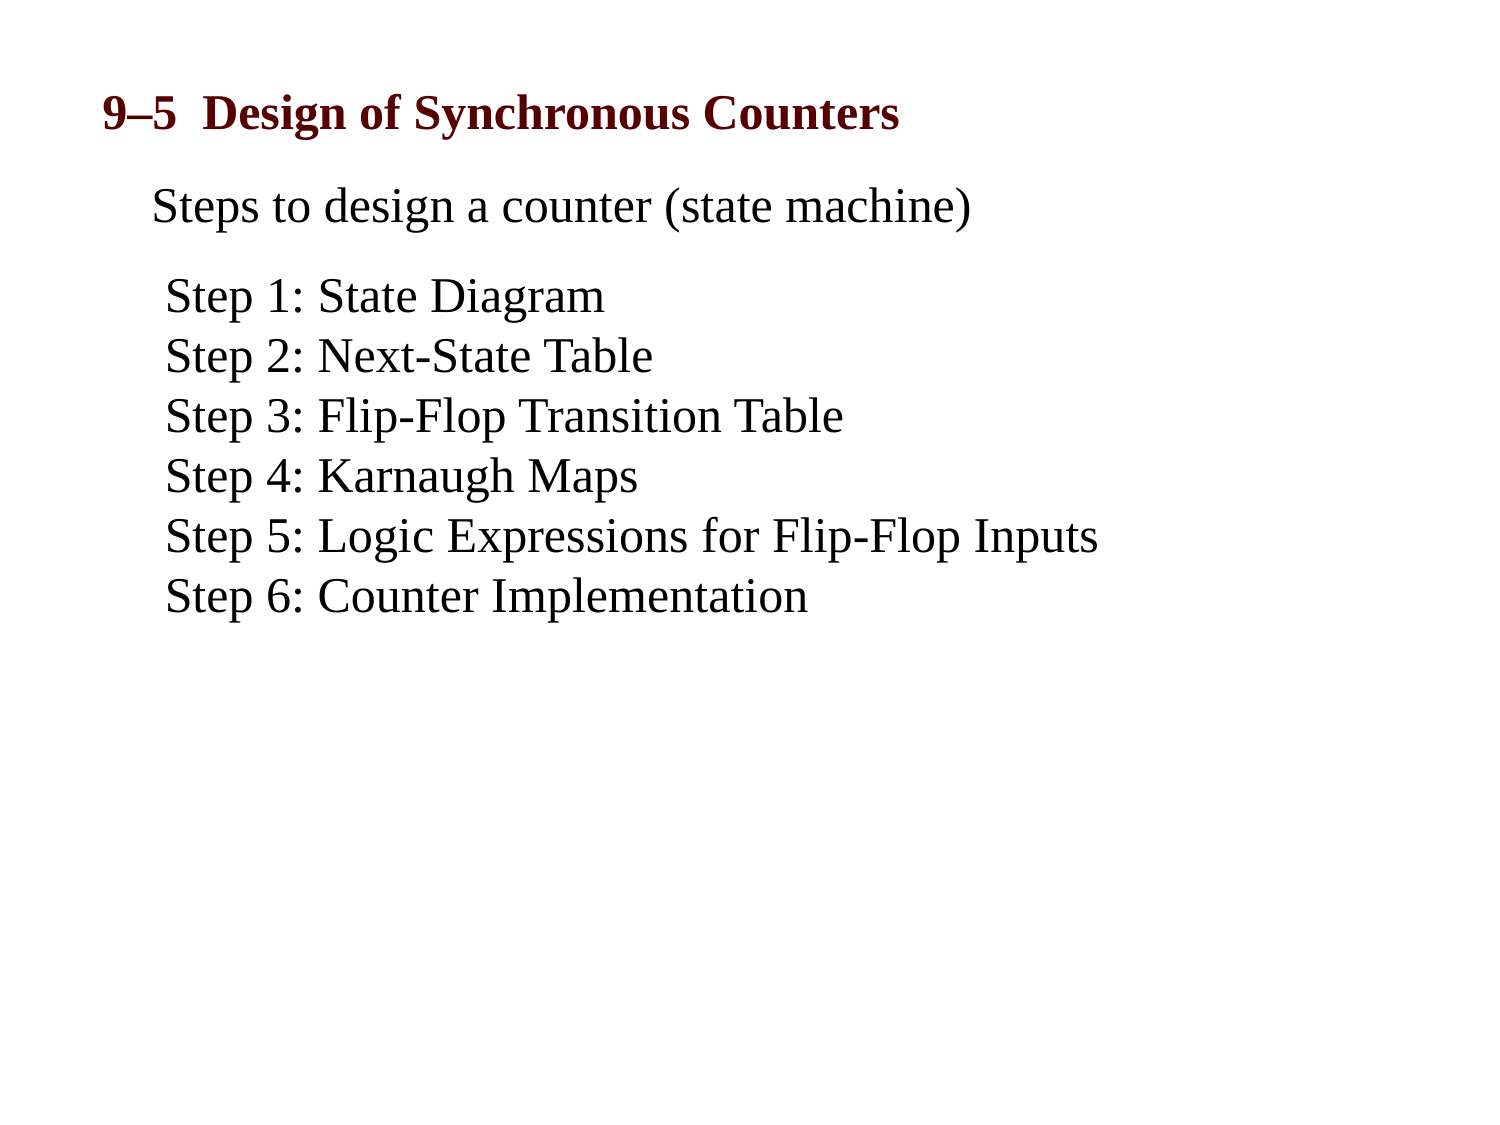

9–5  Design of Synchronous Counters
Steps to design a counter (state machine)
Step 1: State Diagram
Step 2: Next-State Table
Step 3: Flip-Flop Transition Table
Step 4: Karnaugh Maps
Step 5: Logic Expressions for Flip-Flop Inputs
Step 6: Counter Implementation